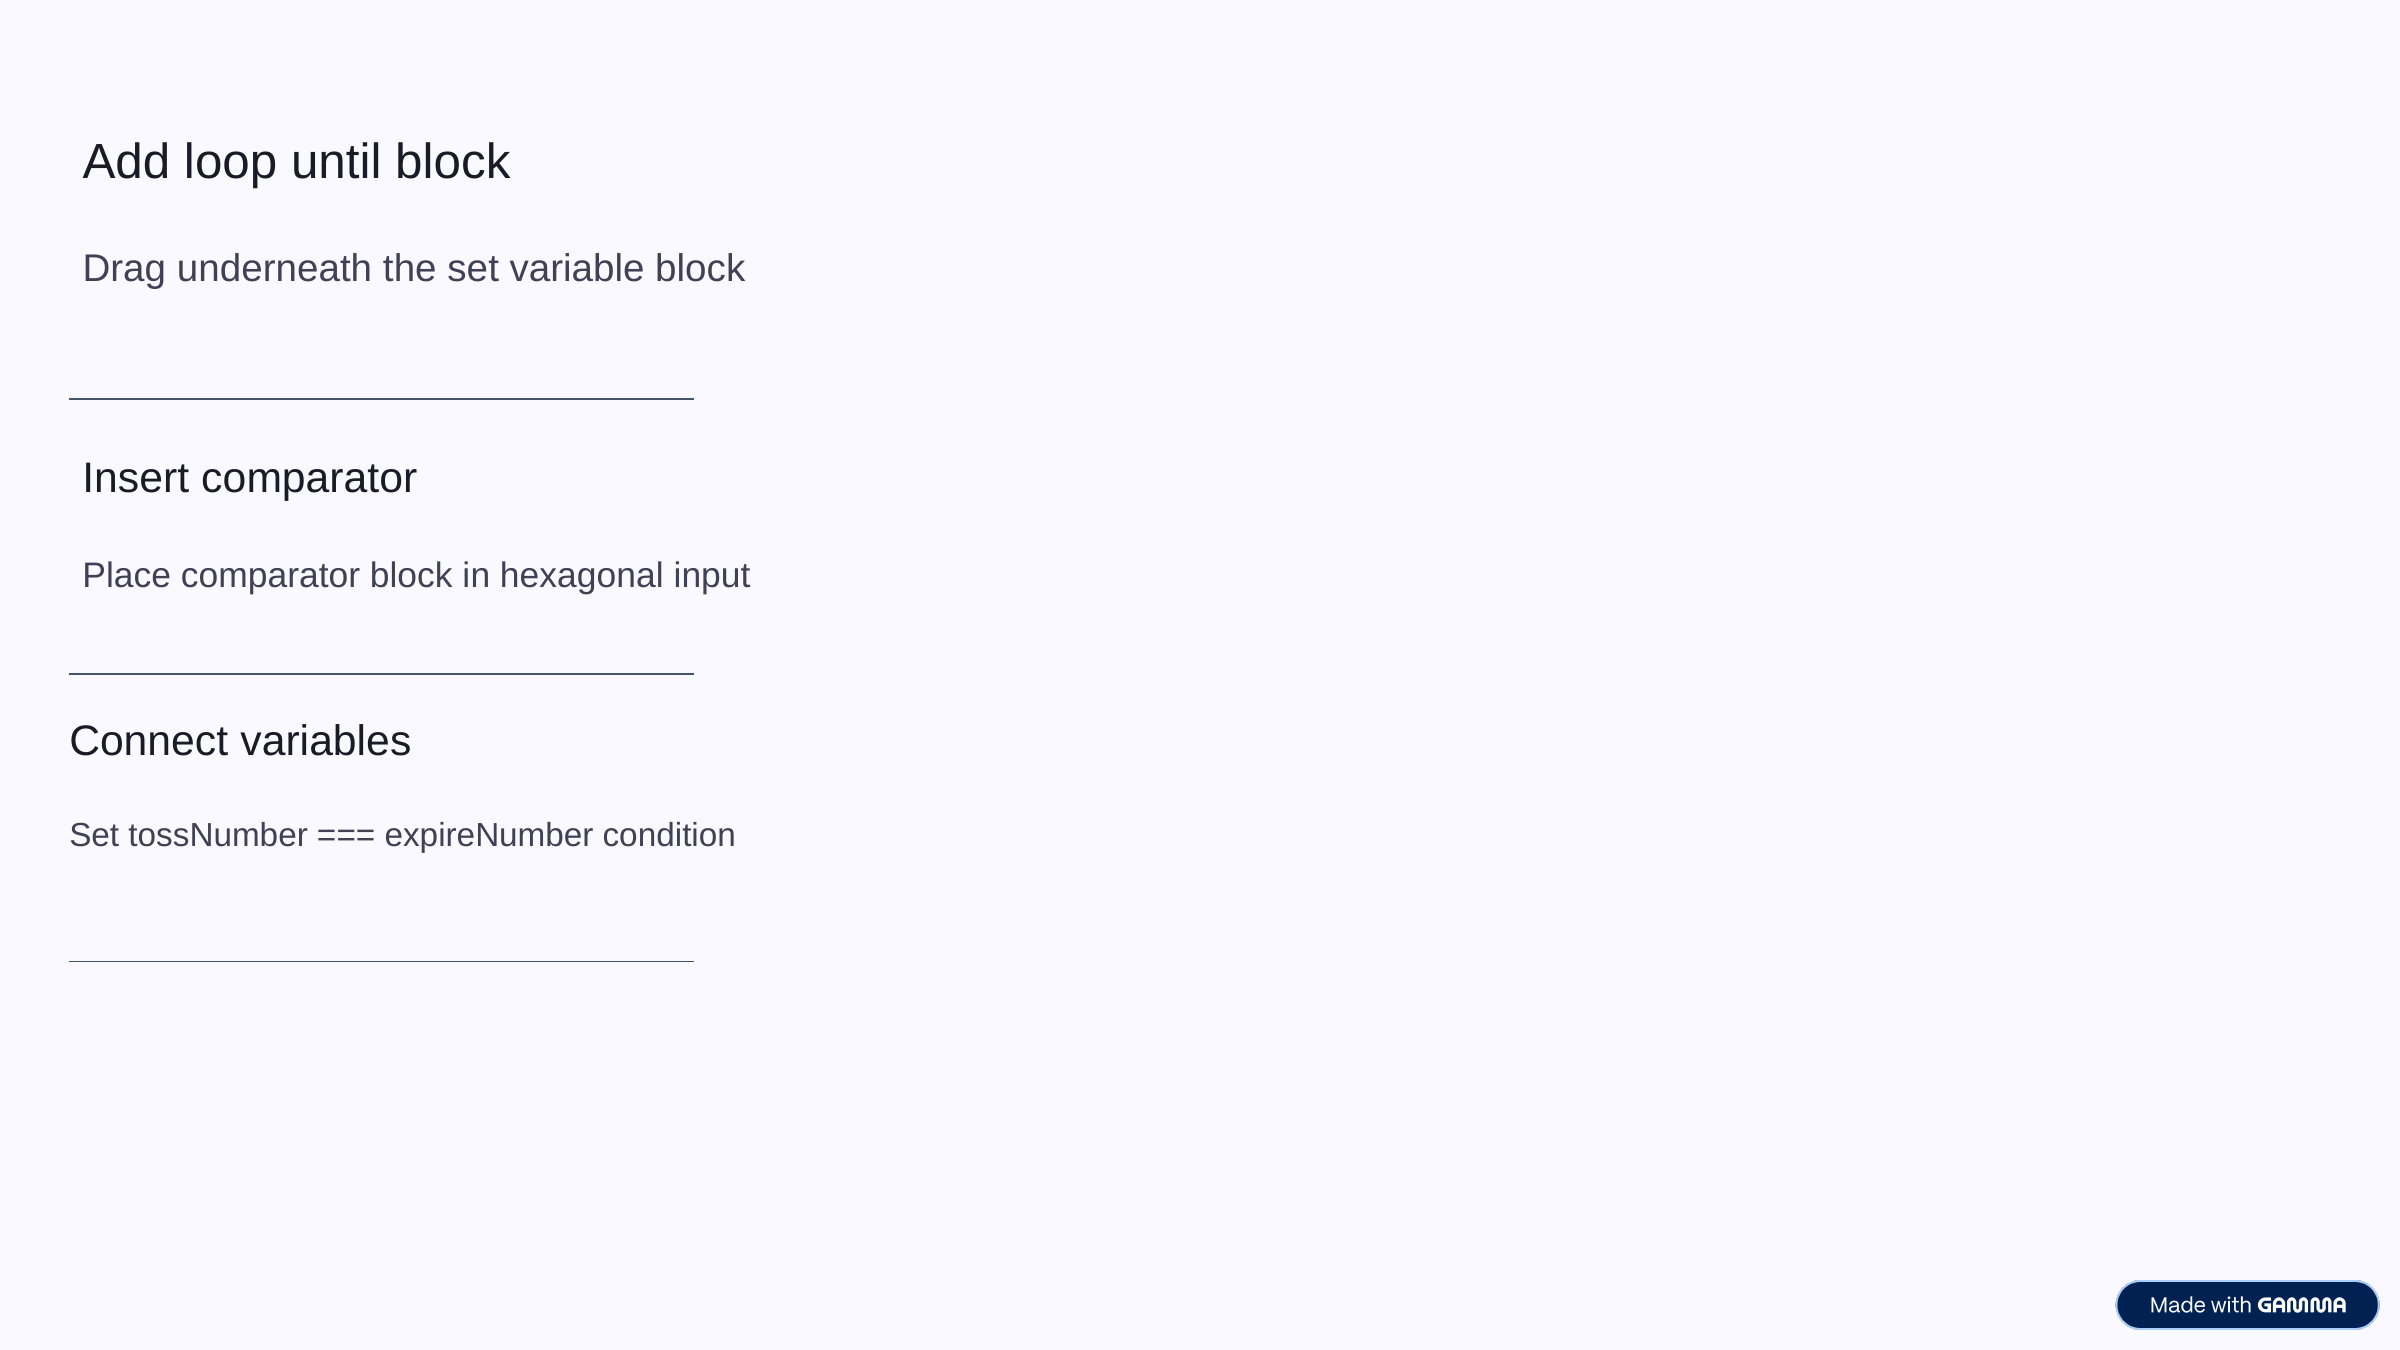

Add loop until block
Drag underneath the set variable block
Insert comparator
Place comparator block in hexagonal input
Connect variables
Set tossNumber === expireNumber condition